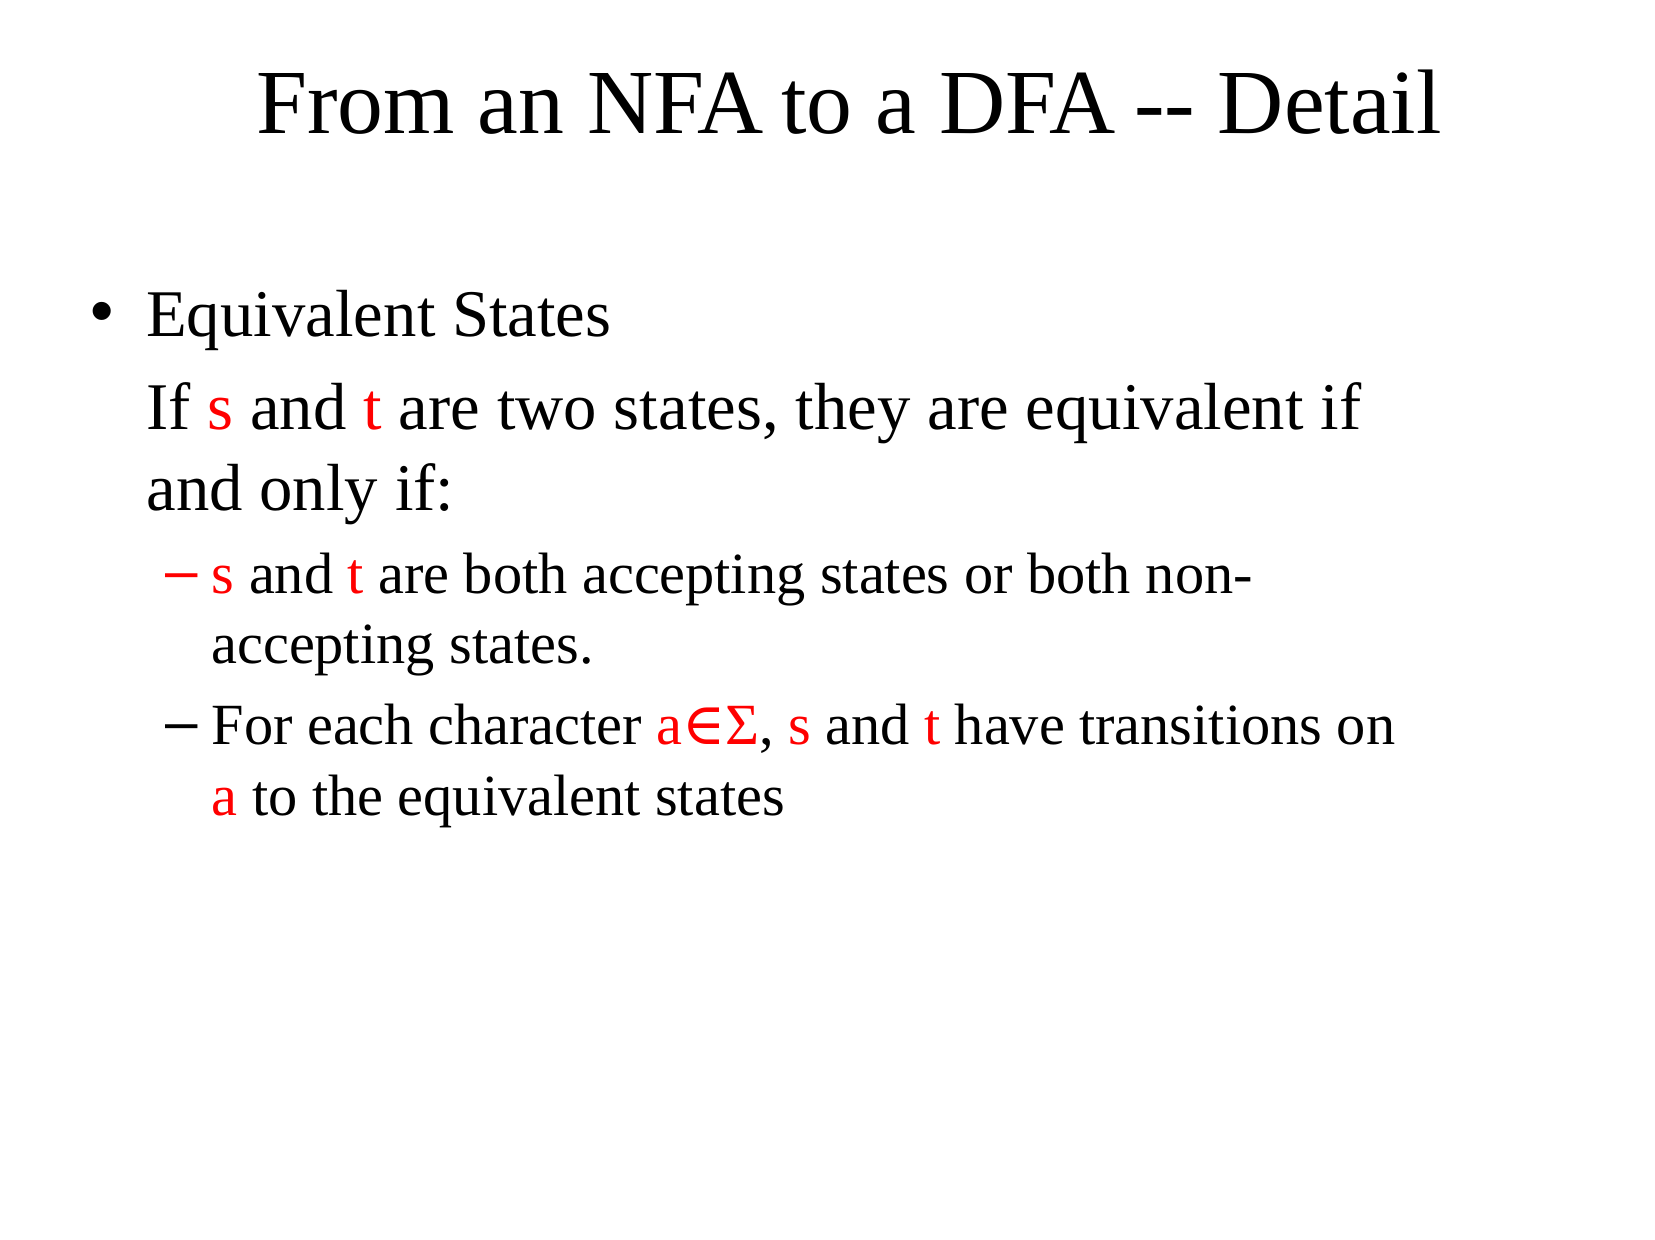

From an NFA to a DFA -- Detail
Equivalent States
	If s and t are two states, they are equivalent if and only if:
s and t are both accepting states or both non-accepting states.
For each character a∈Σ, s and t have transitions on a to the equivalent states